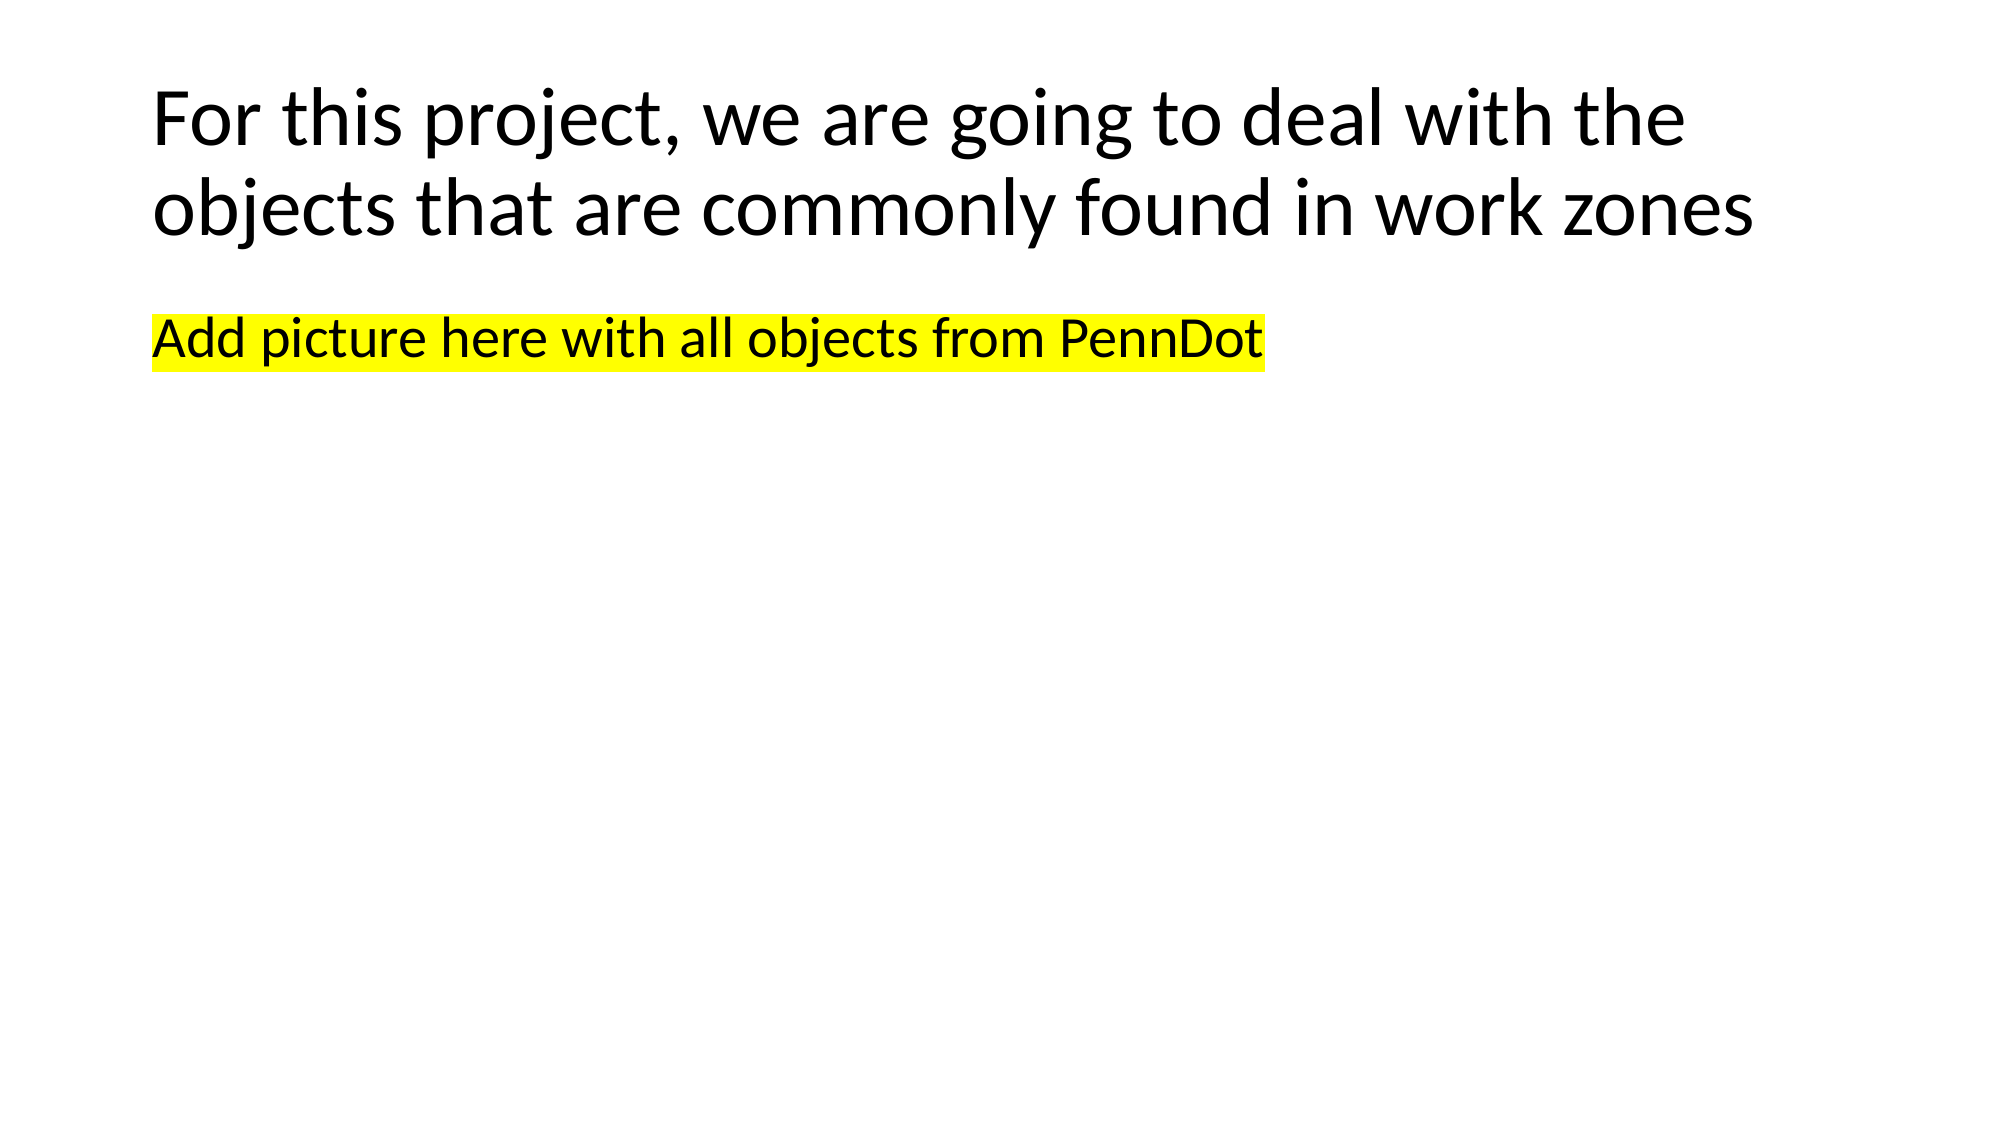

# For this project, we are going to deal with the objects that are commonly found in work zones
Add picture here with all objects from PennDot